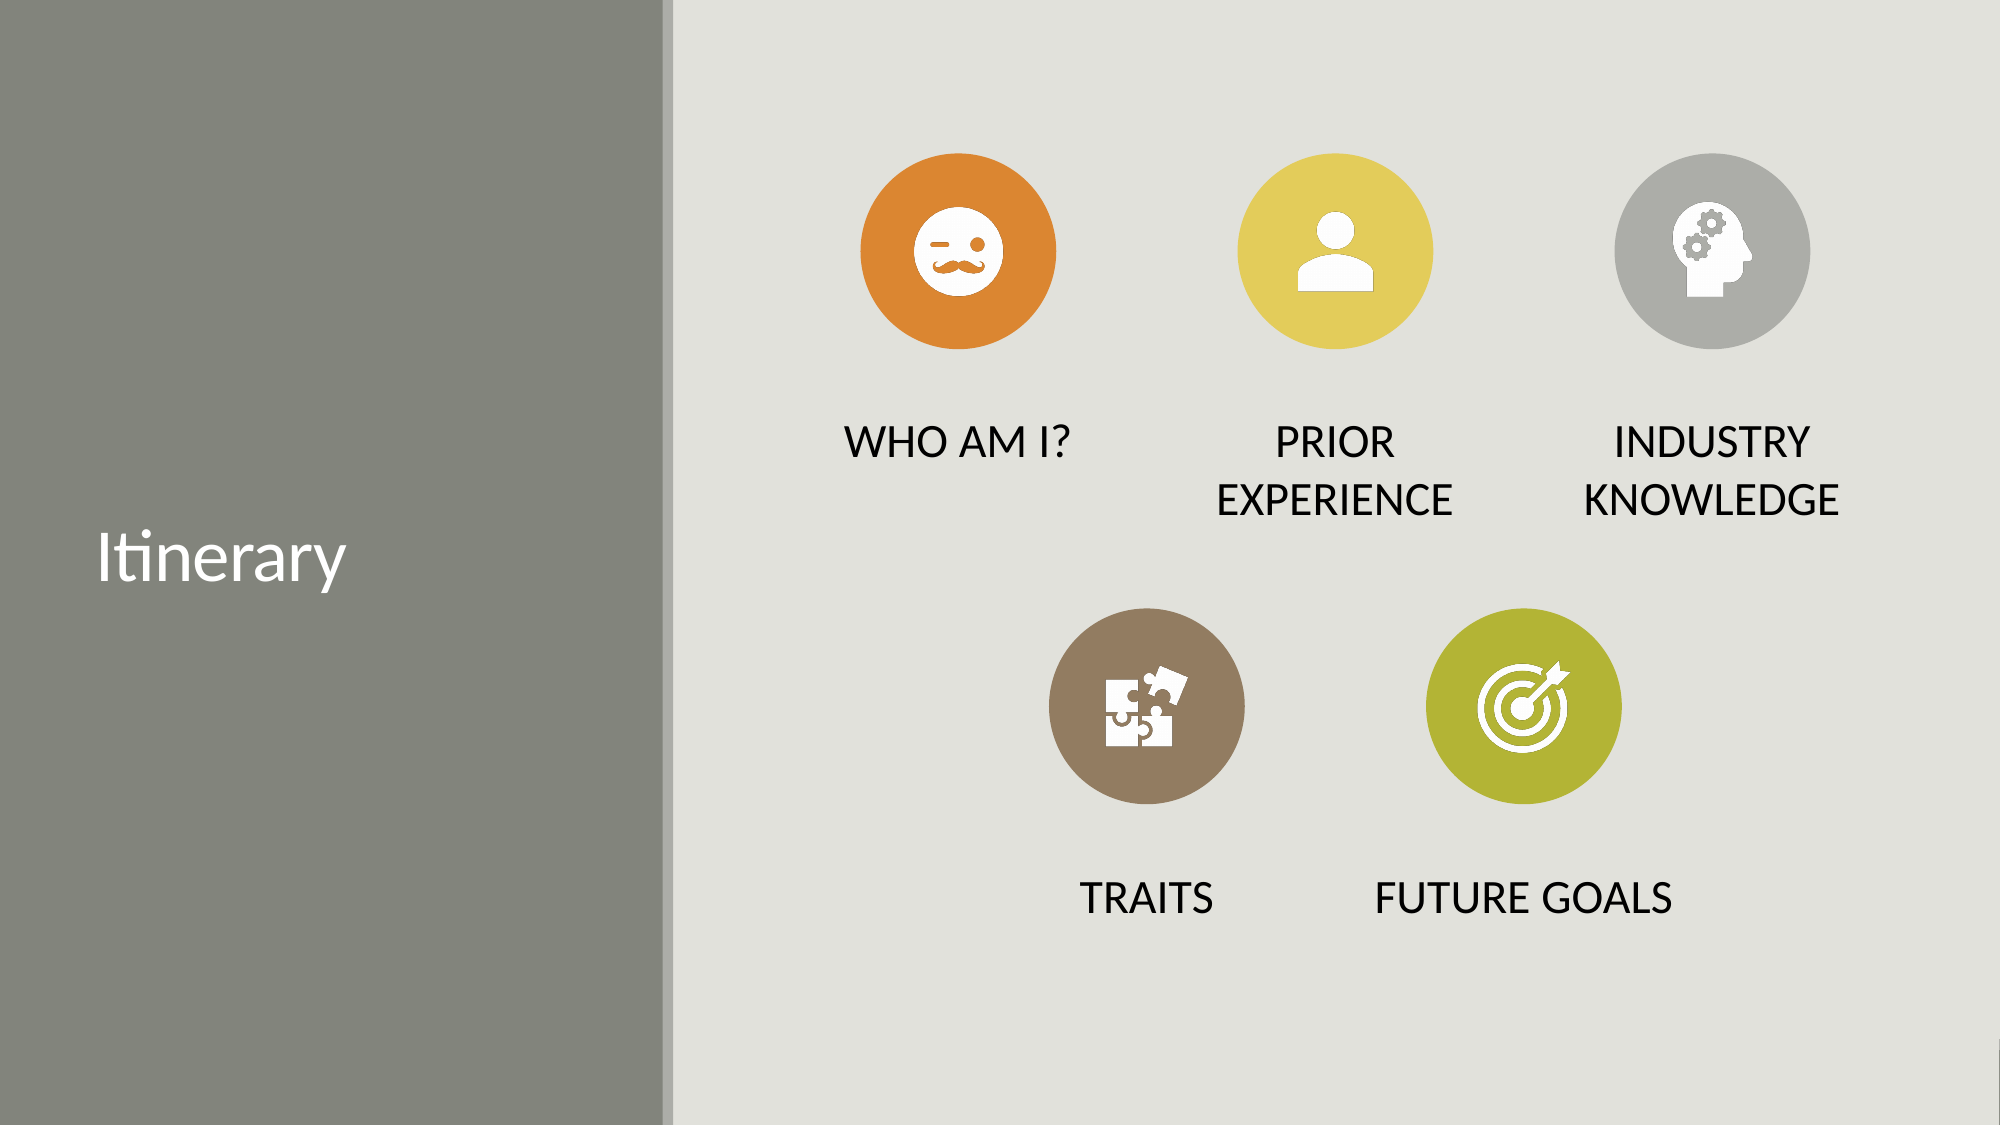

# Itinerary
Who am I?
Prior Experience
Industry Knowledge
Traits
Future Goals